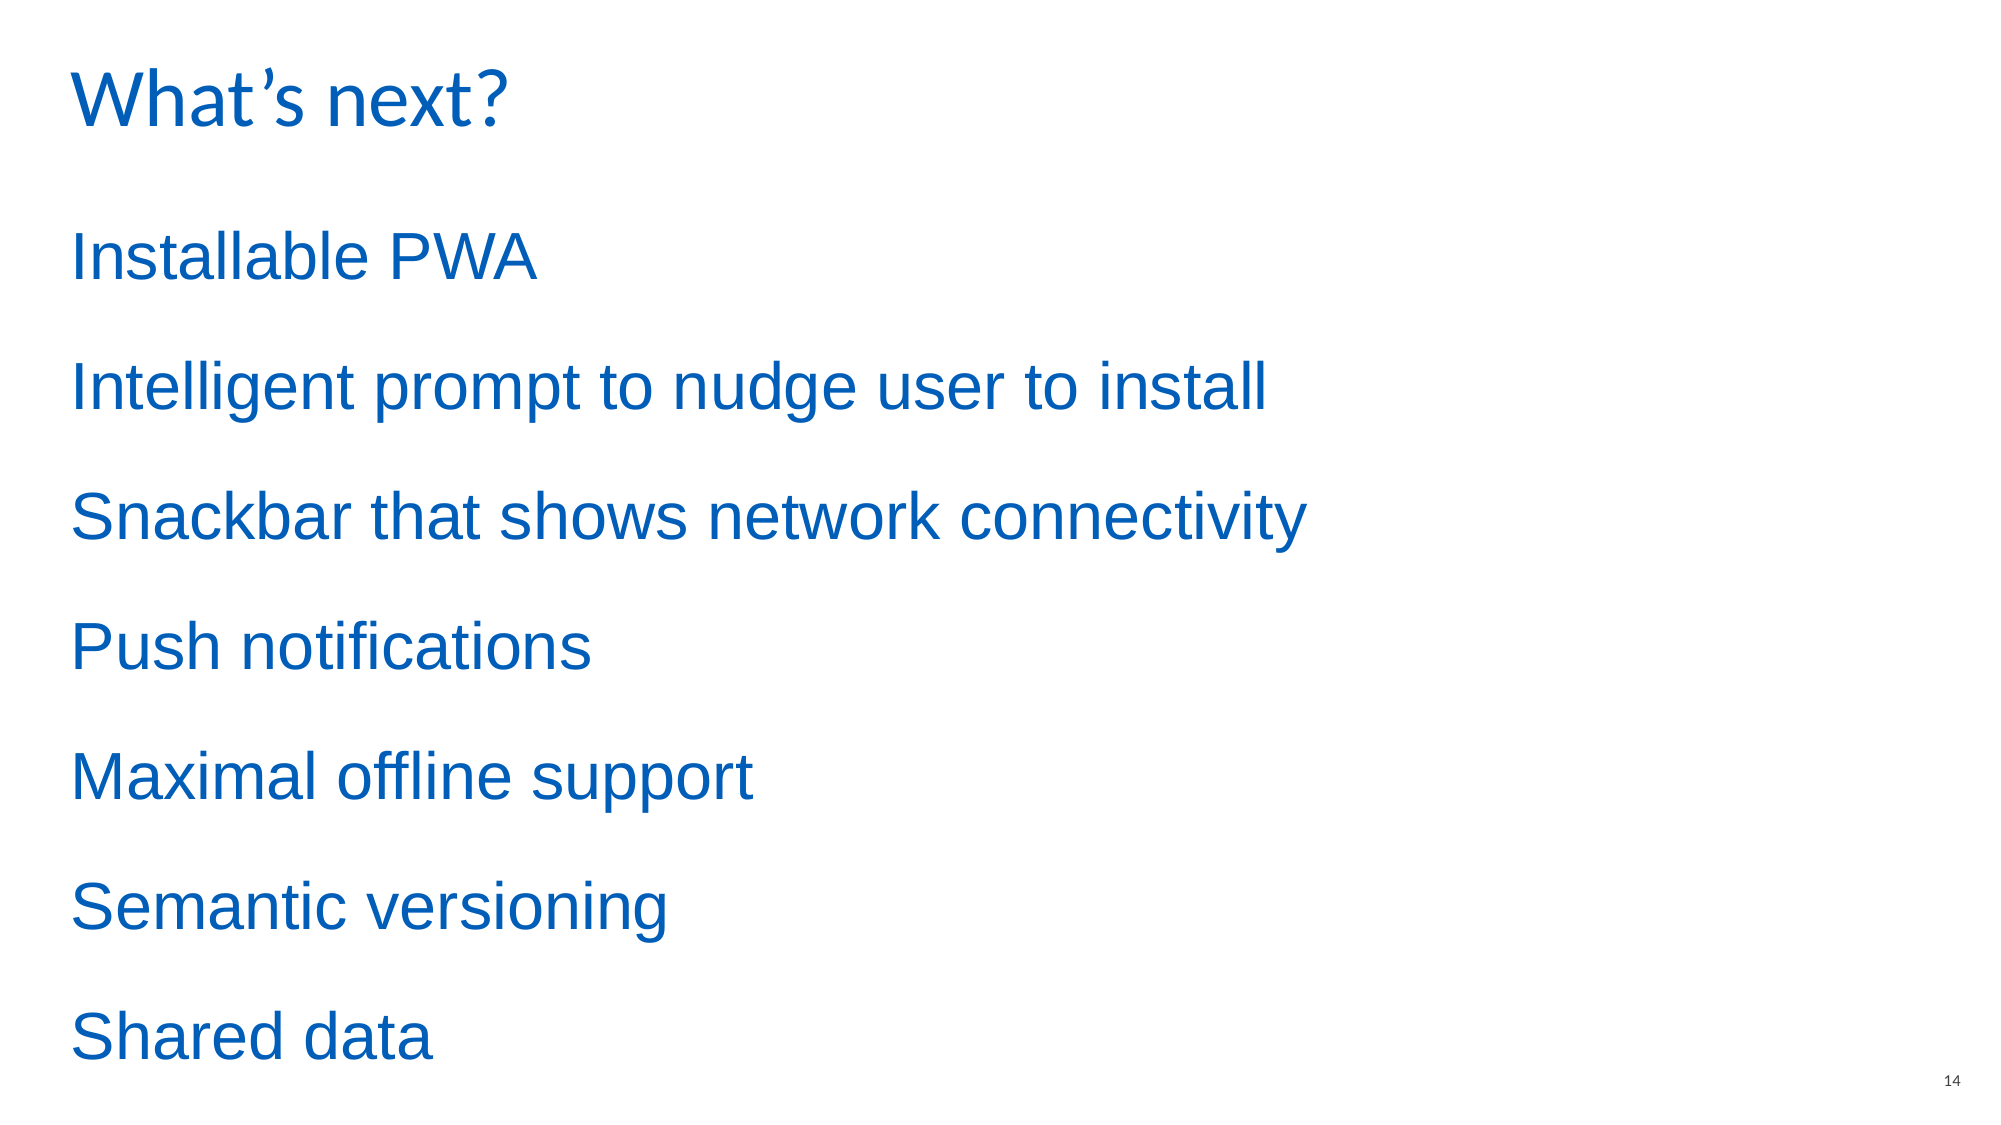

What’s next?
Installable PWA
Intelligent prompt to nudge user to install
Snackbar that shows network connectivity
Push notifications
Maximal offline support
Semantic versioning
Shared data

14